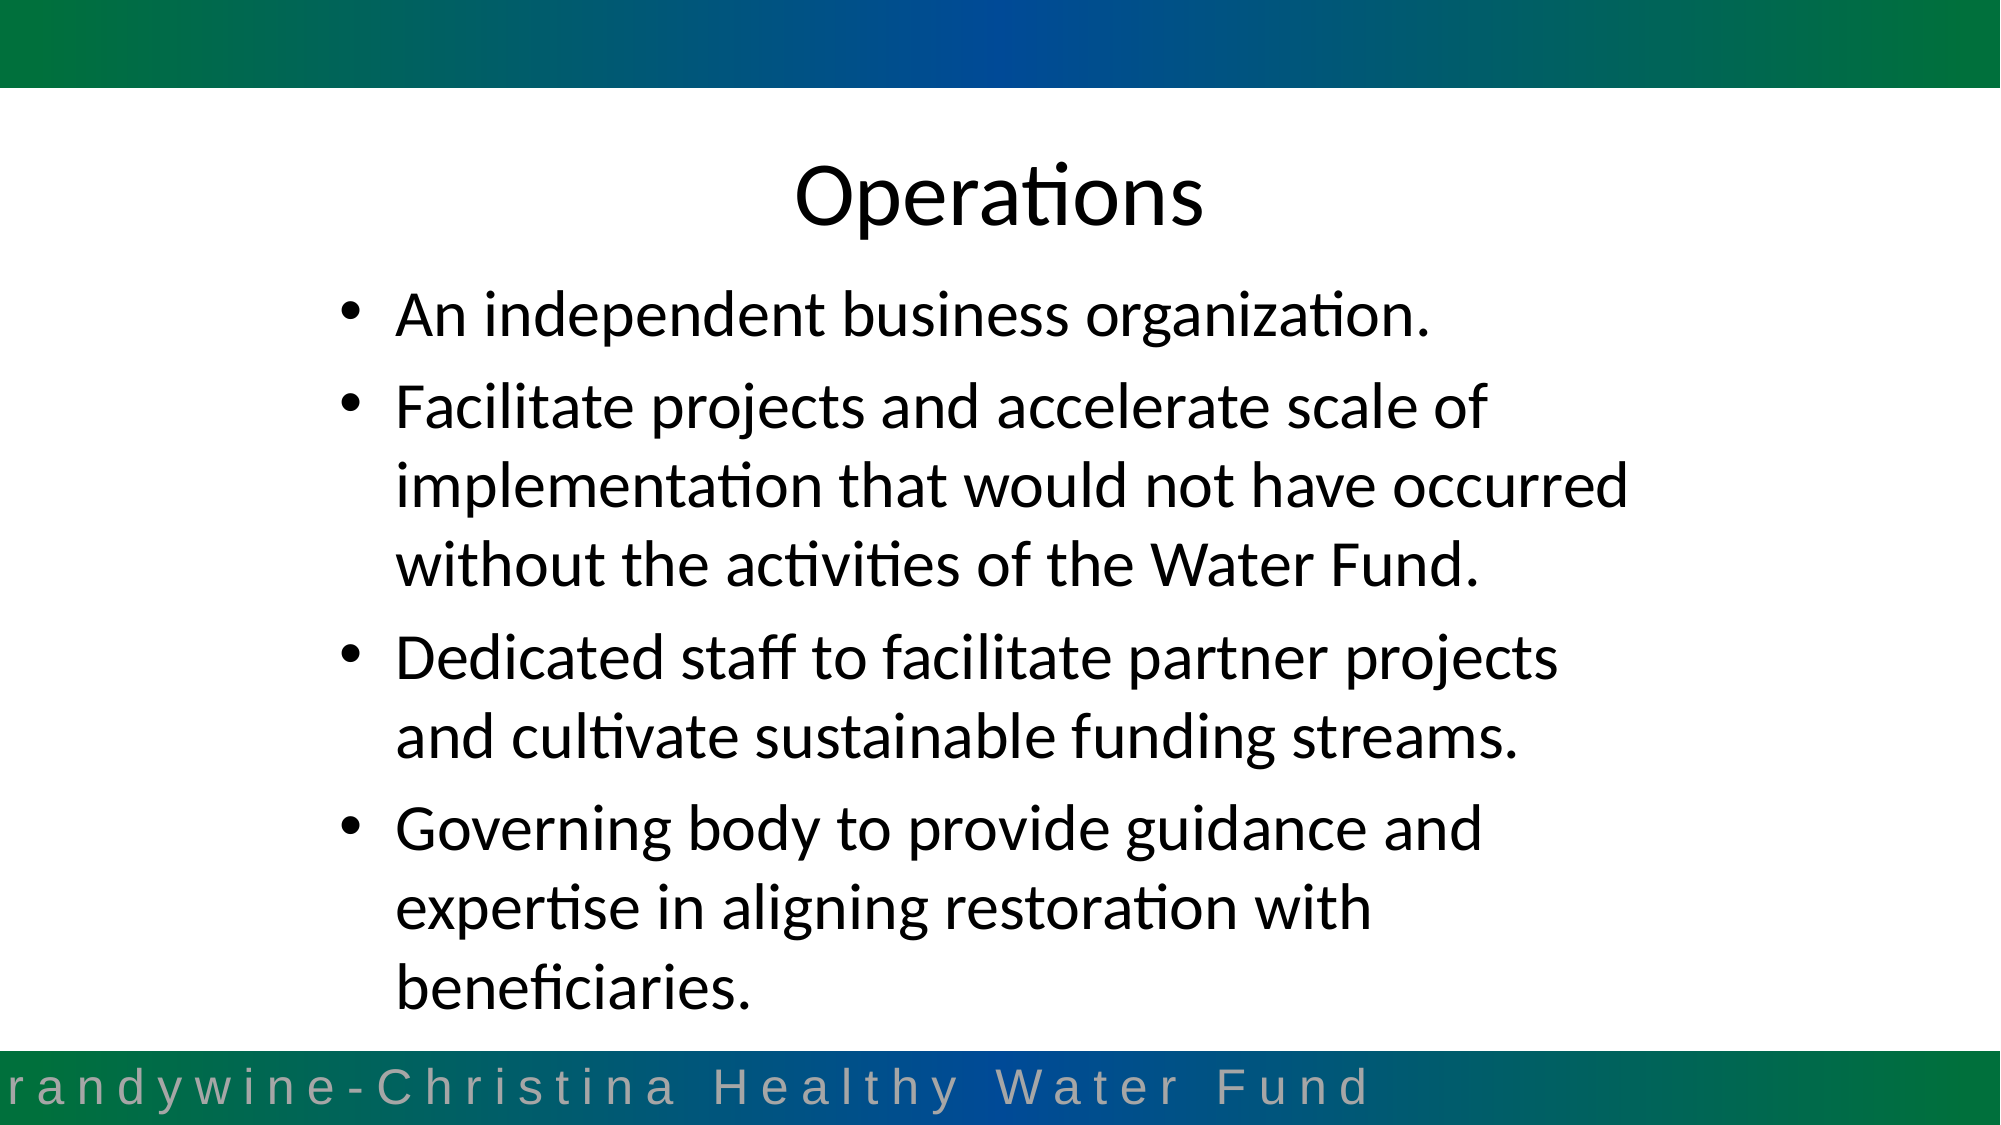

# Operations
An independent business organization.
Facilitate projects and accelerate scale of implementation that would not have occurred without the activities of the Water Fund.
Dedicated staff to facilitate partner projects and cultivate sustainable funding streams.
Governing body to provide guidance and expertise in aligning restoration with beneficiaries.